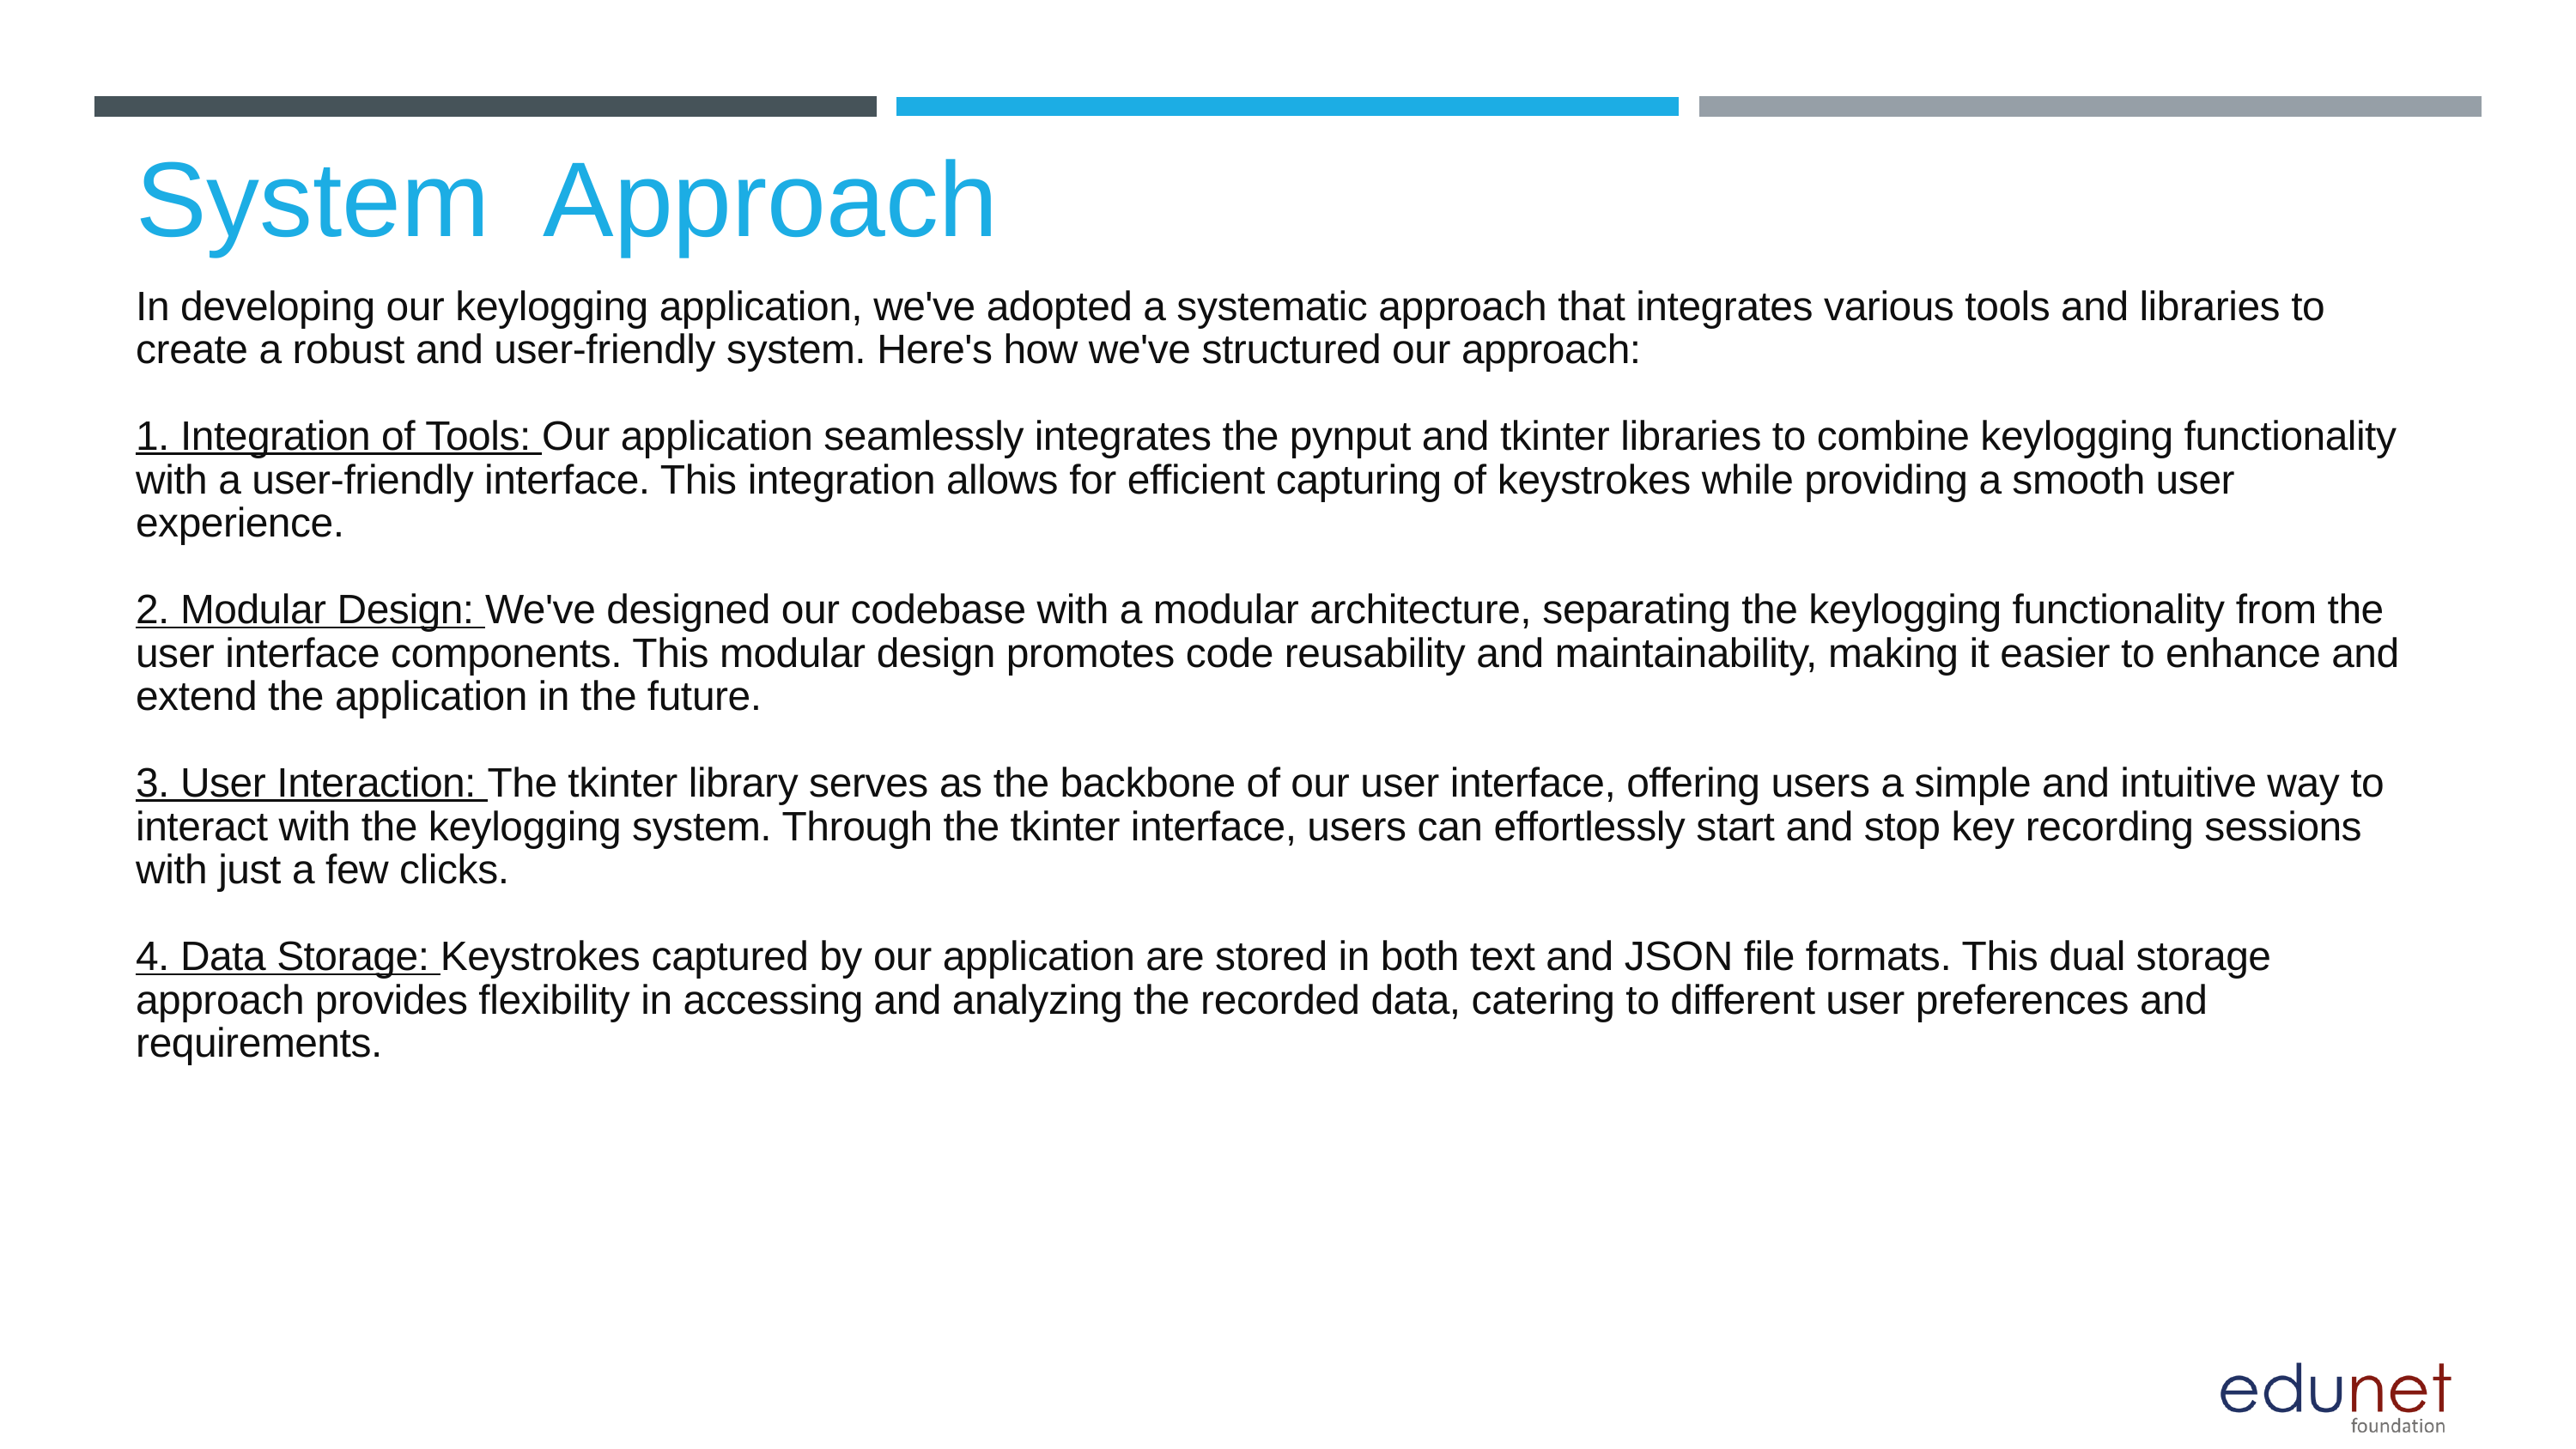

System  Approach
In developing our keylogging application, we've adopted a systematic approach that integrates various tools and libraries to create a robust and user-friendly system. Here's how we've structured our approach:

1. Integration of Tools: Our application seamlessly integrates the pynput and tkinter libraries to combine keylogging functionality with a user-friendly interface. This integration allows for efficient capturing of keystrokes while providing a smooth user experience.

2. Modular Design: We've designed our codebase with a modular architecture, separating the keylogging functionality from the user interface components. This modular design promotes code reusability and maintainability, making it easier to enhance and extend the application in the future.

3. User Interaction: The tkinter library serves as the backbone of our user interface, offering users a simple and intuitive way to interact with the keylogging system. Through the tkinter interface, users can effortlessly start and stop key recording sessions with just a few clicks.

4. Data Storage: Keystrokes captured by our application are stored in both text and JSON file formats. This dual storage approach provides flexibility in accessing and analyzing the recorded data, catering to different user preferences and requirements.